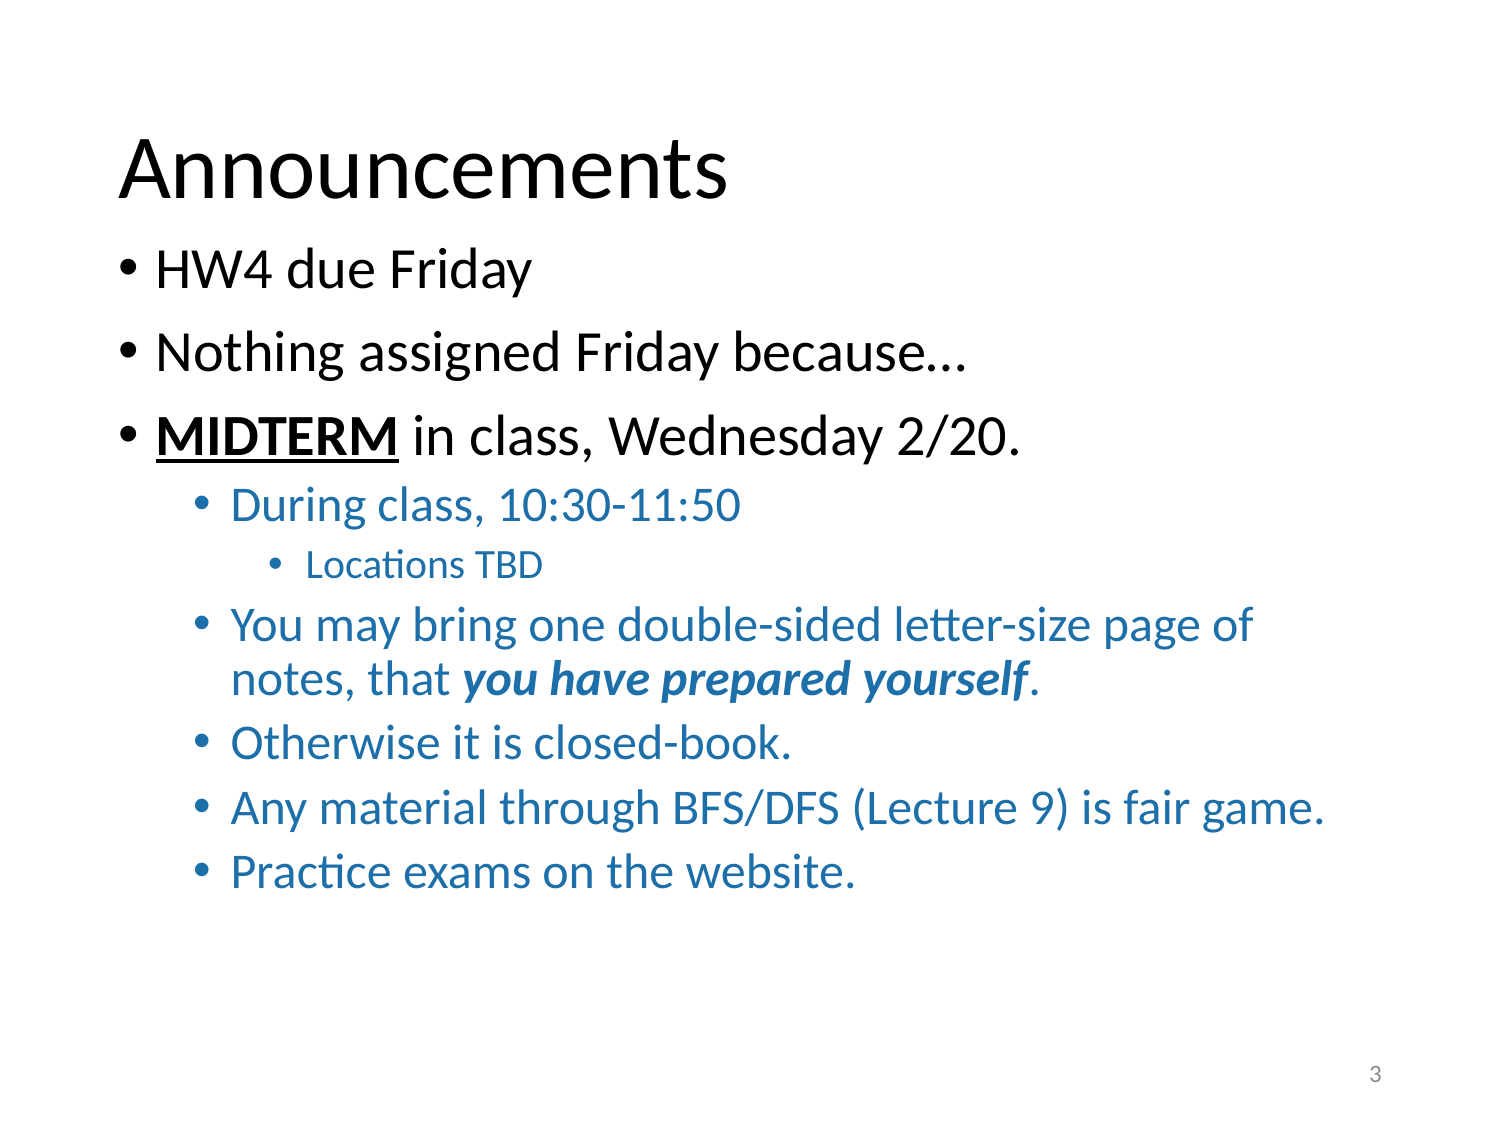

# Announcements
HW4 due Friday
Nothing assigned Friday because…
MIDTERM in class, Wednesday 2/20.
During class, 10:30-11:50
Locations TBD
You may bring one double-sided letter-size page of notes, that you have prepared yourself.
Otherwise it is closed-book.
Any material through BFS/DFS (Lecture 9) is fair game.
Practice exams on the website.

3